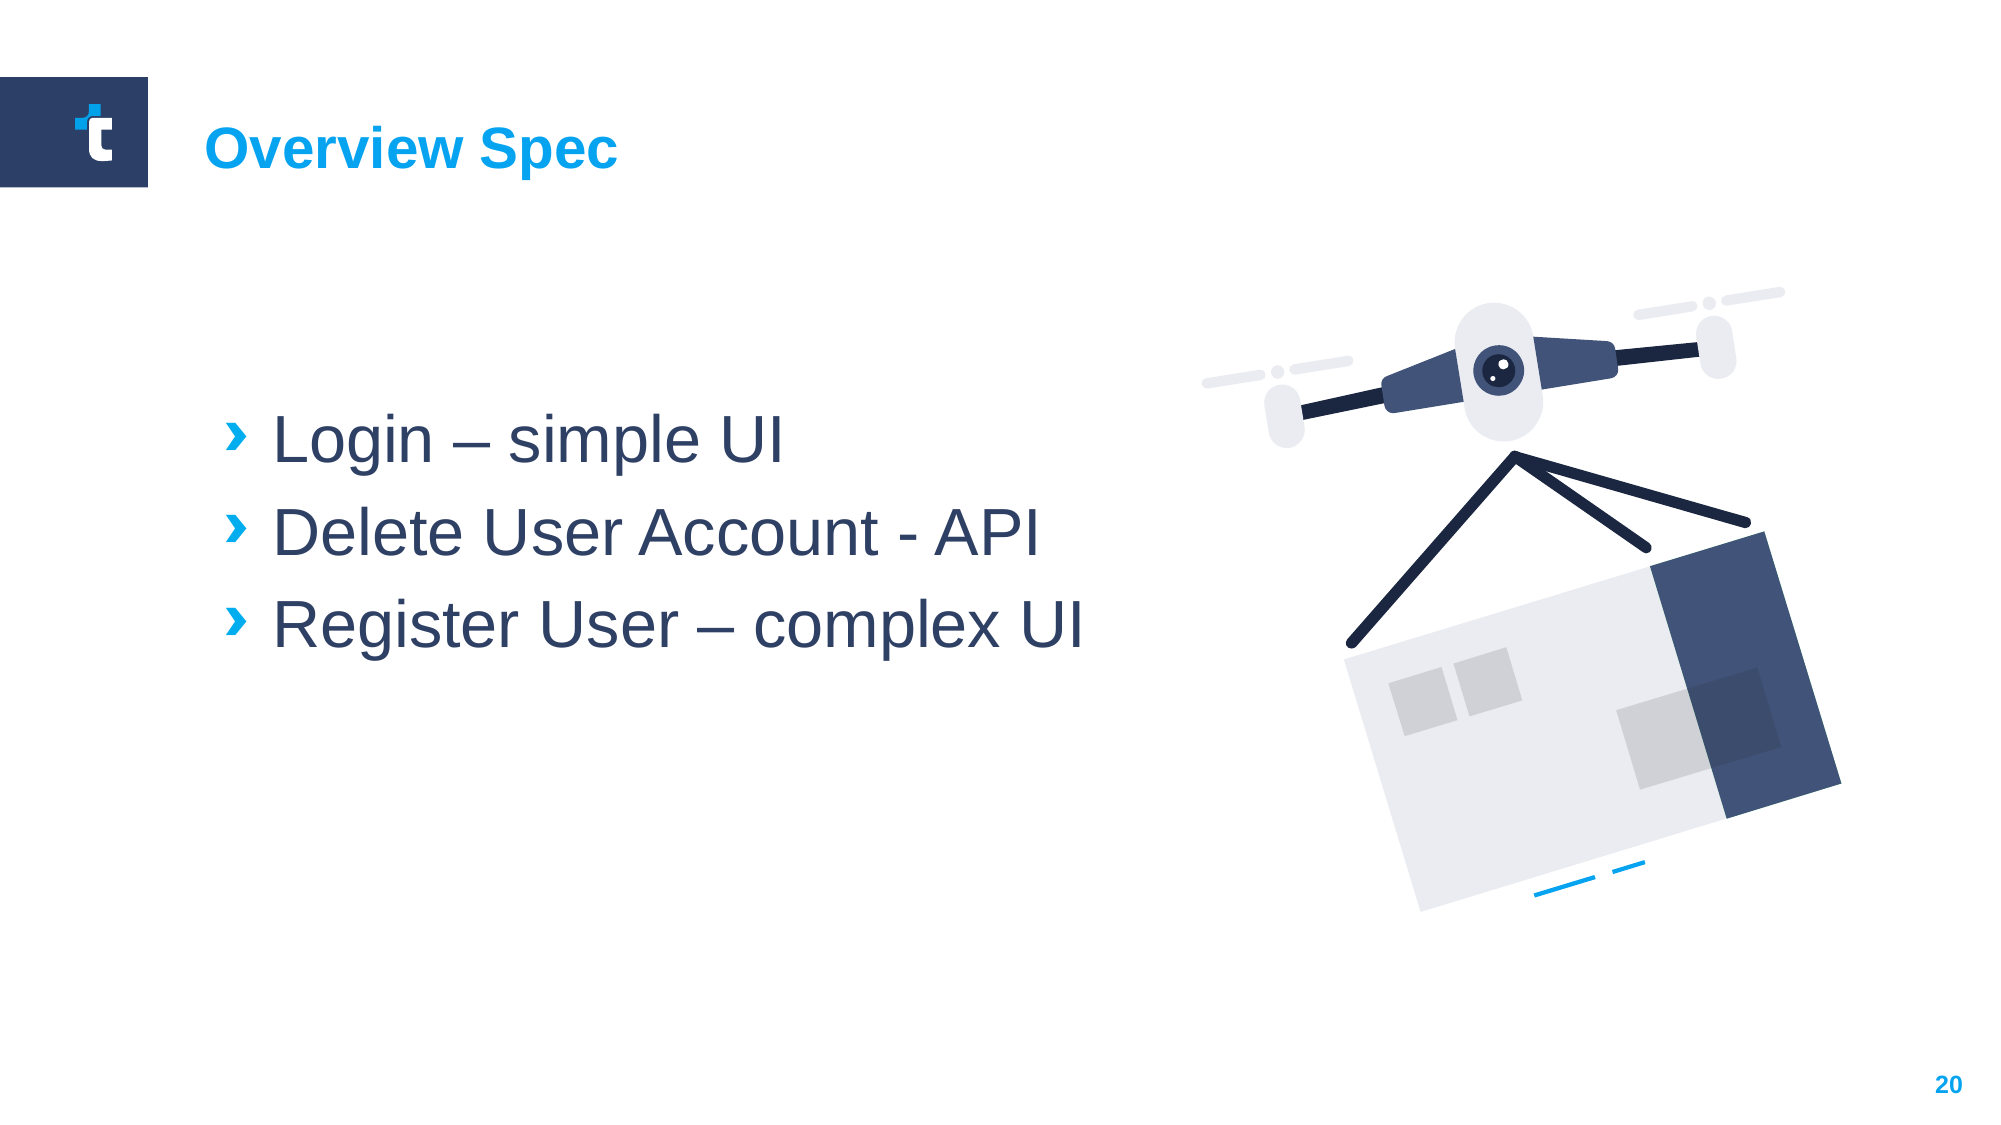

Overview Spec

 Login – simple UI
 Delete User Account - API
 Register User – complex UI
20